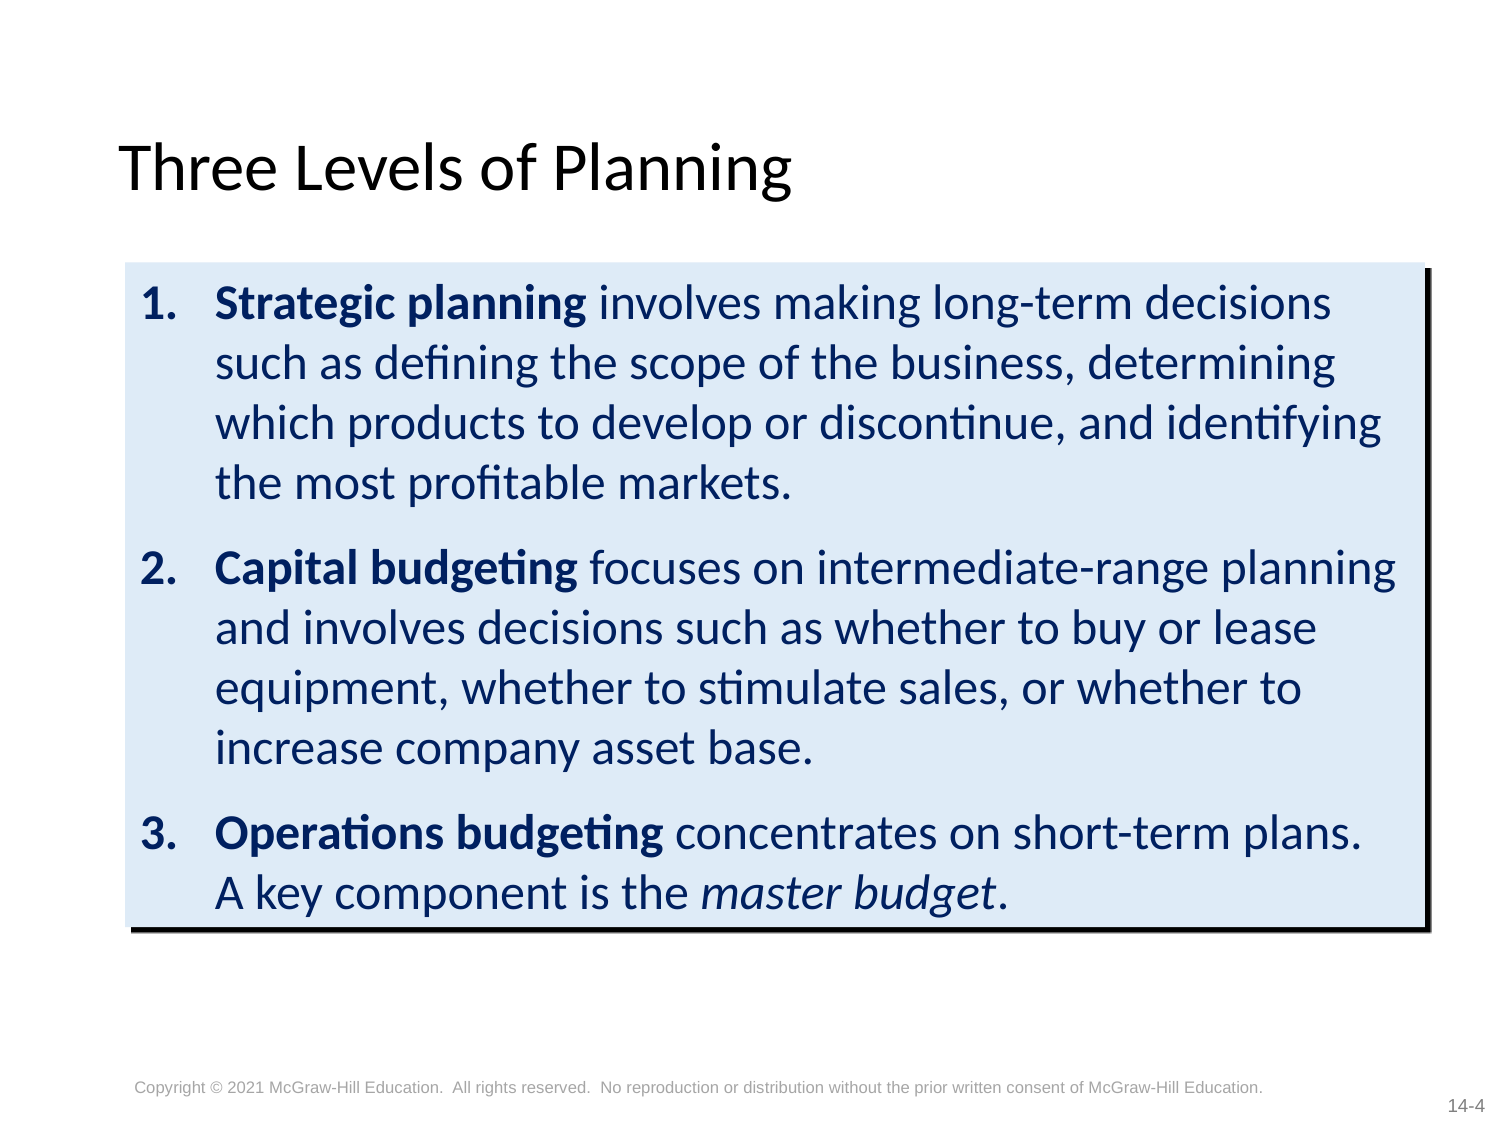

# Three Levels of Planning
Strategic planning involves making long-term decisions such as defining the scope of the business, determining which products to develop or discontinue, and identifying the most profitable markets.
Capital budgeting focuses on intermediate-range planning and involves decisions such as whether to buy or lease equipment, whether to stimulate sales, or whether to increase company asset base.
Operations budgeting concentrates on short-term plans.  A key component is the master budget.